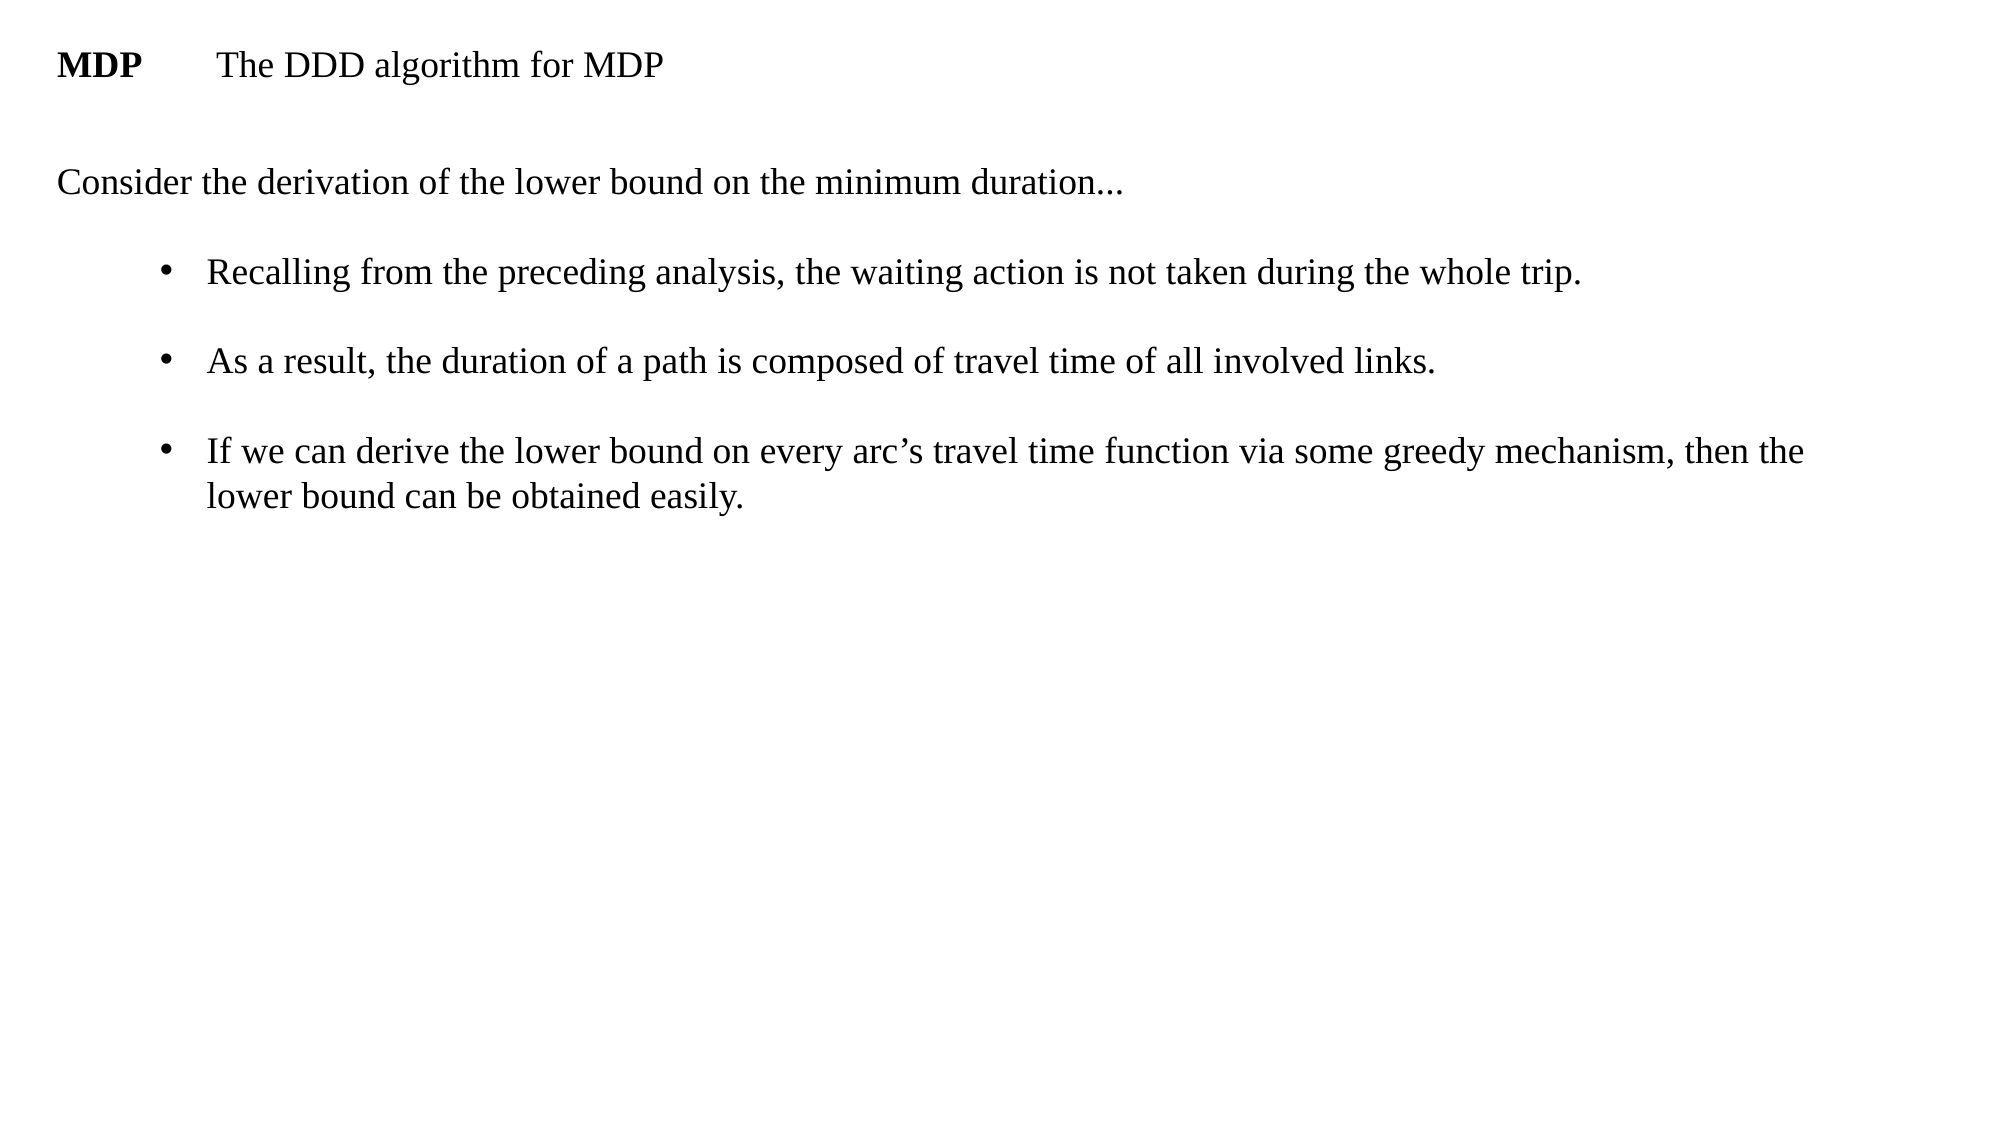

MDP
The DDD algorithm for MDP
Consider the derivation of the lower bound on the minimum duration...
Recalling from the preceding analysis, the waiting action is not taken during the whole trip.
As a result, the duration of a path is composed of travel time of all involved links.
If we can derive the lower bound on every arc’s travel time function via some greedy mechanism, then the lower bound can be obtained easily.